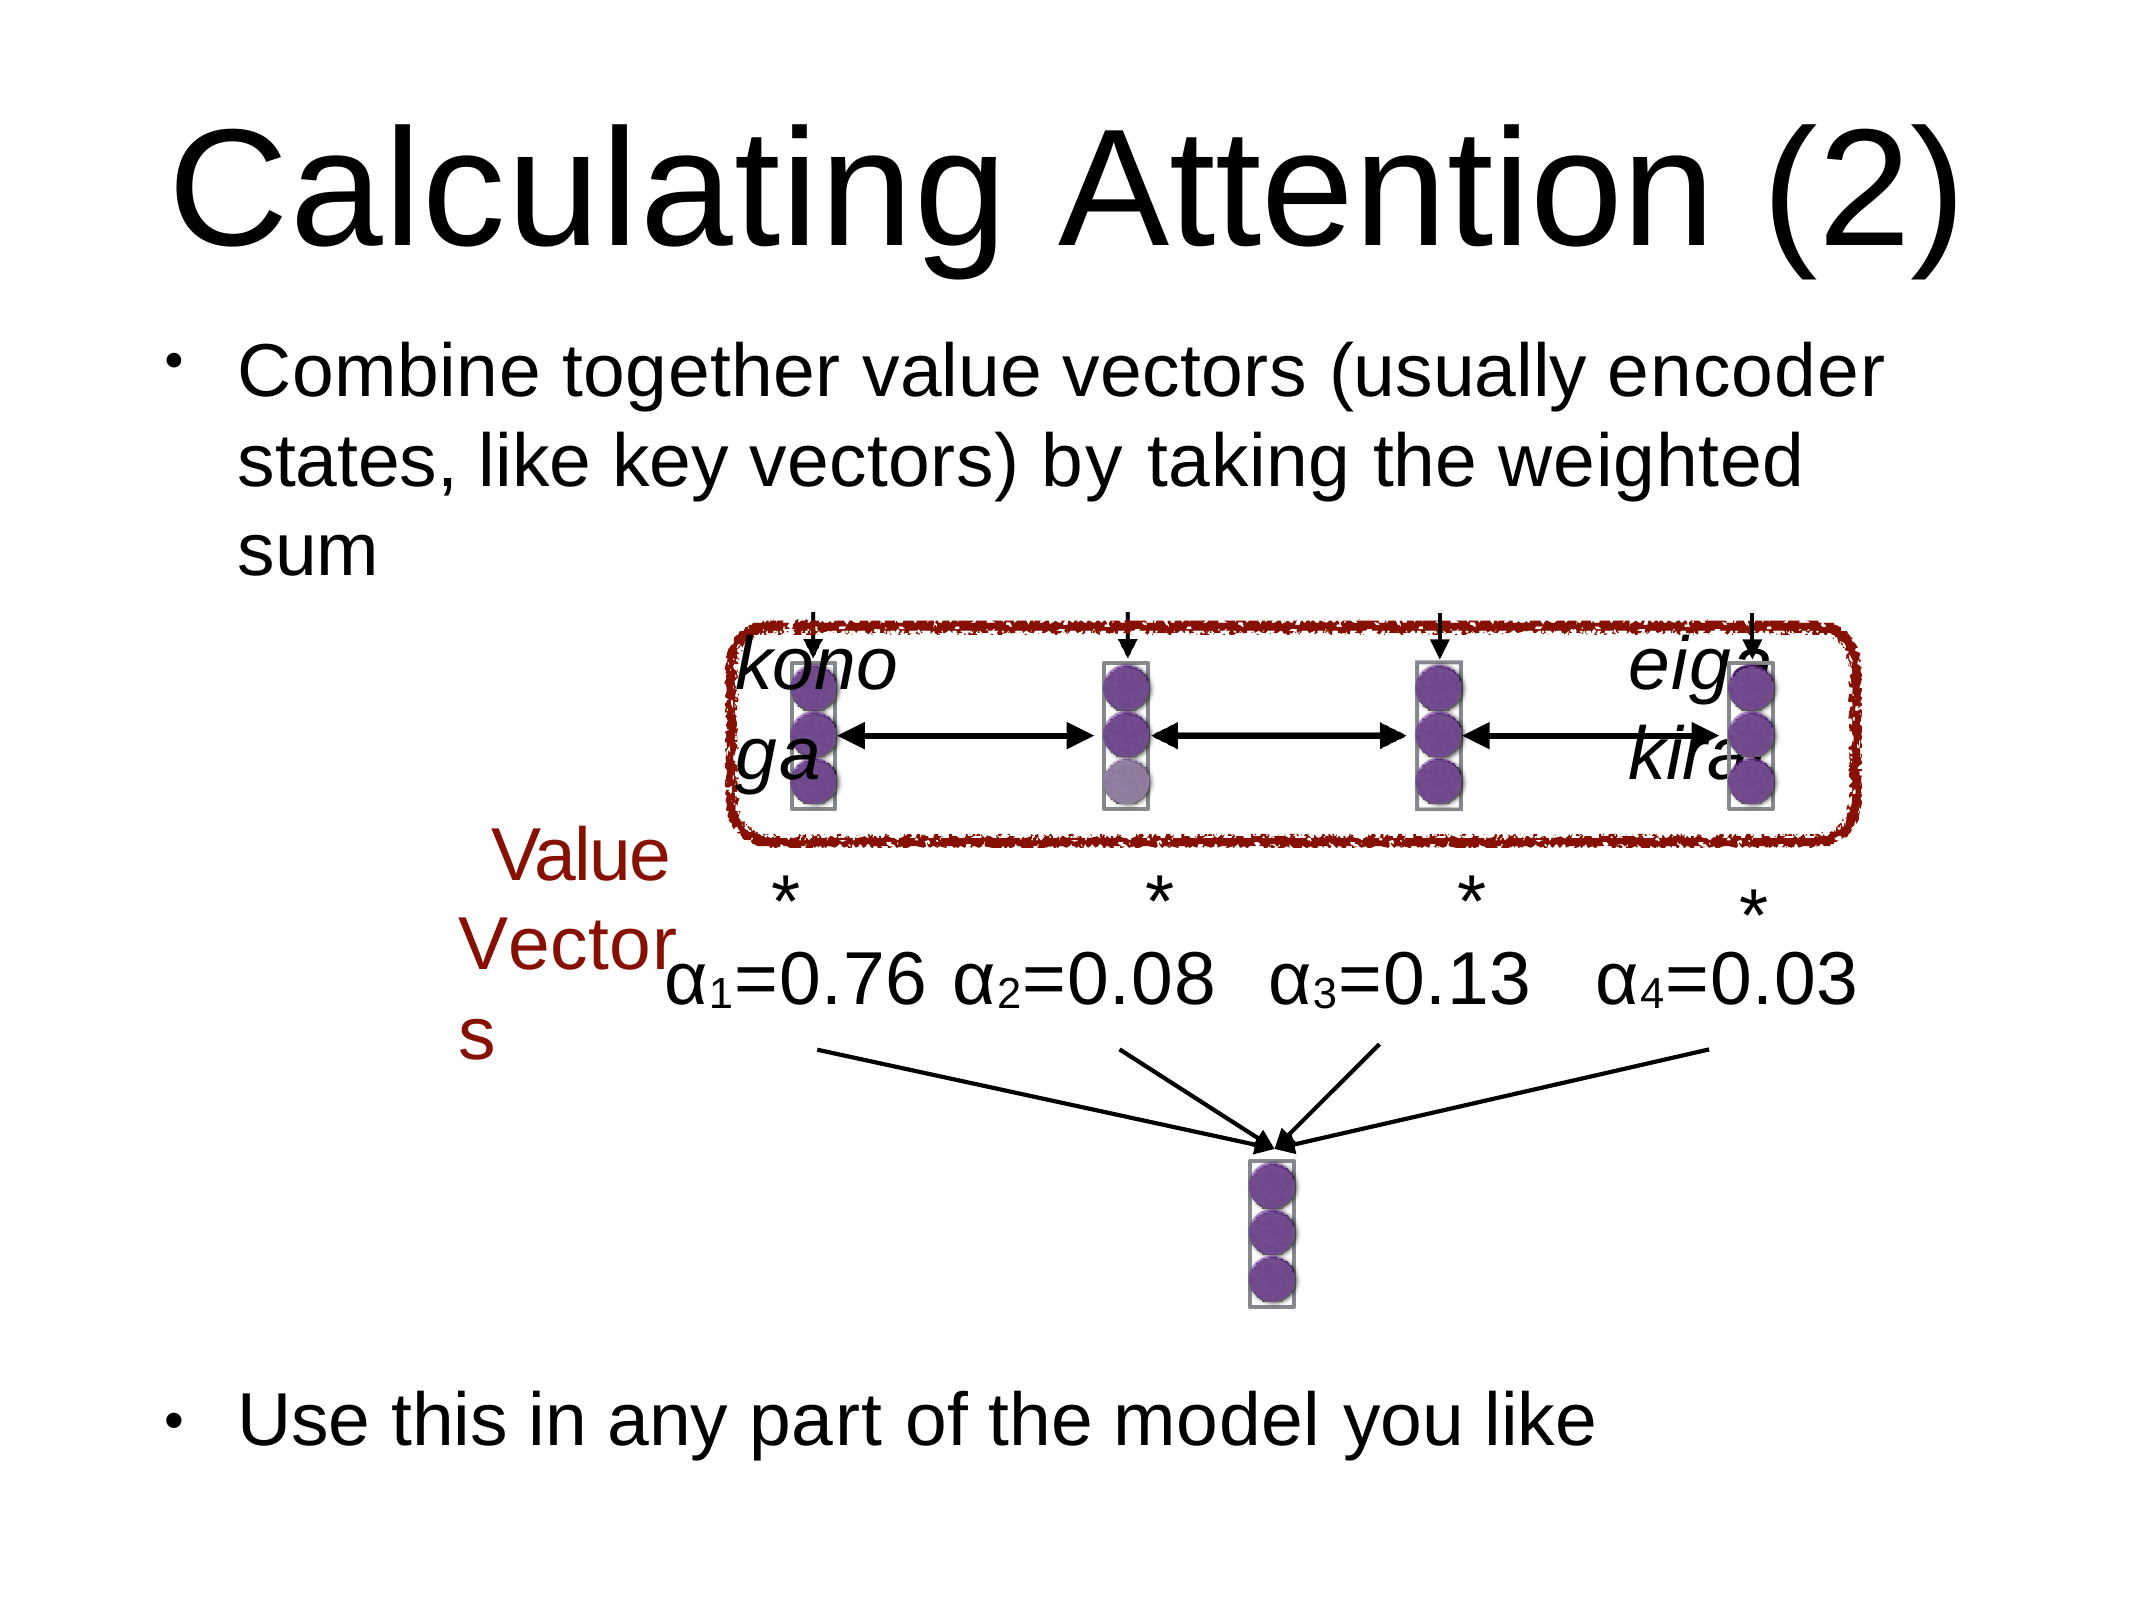

# Calculating Attention (2)
Combine together value vectors (usually encoder  states, like key vectors) by taking the weighted sum
kono	eiga	ga	kirai
Value  Vectors

*	*	*
α1=0.76 α2=0.08	α3=0.13
*
α4=0.03

Use this in any part of the model you like
•